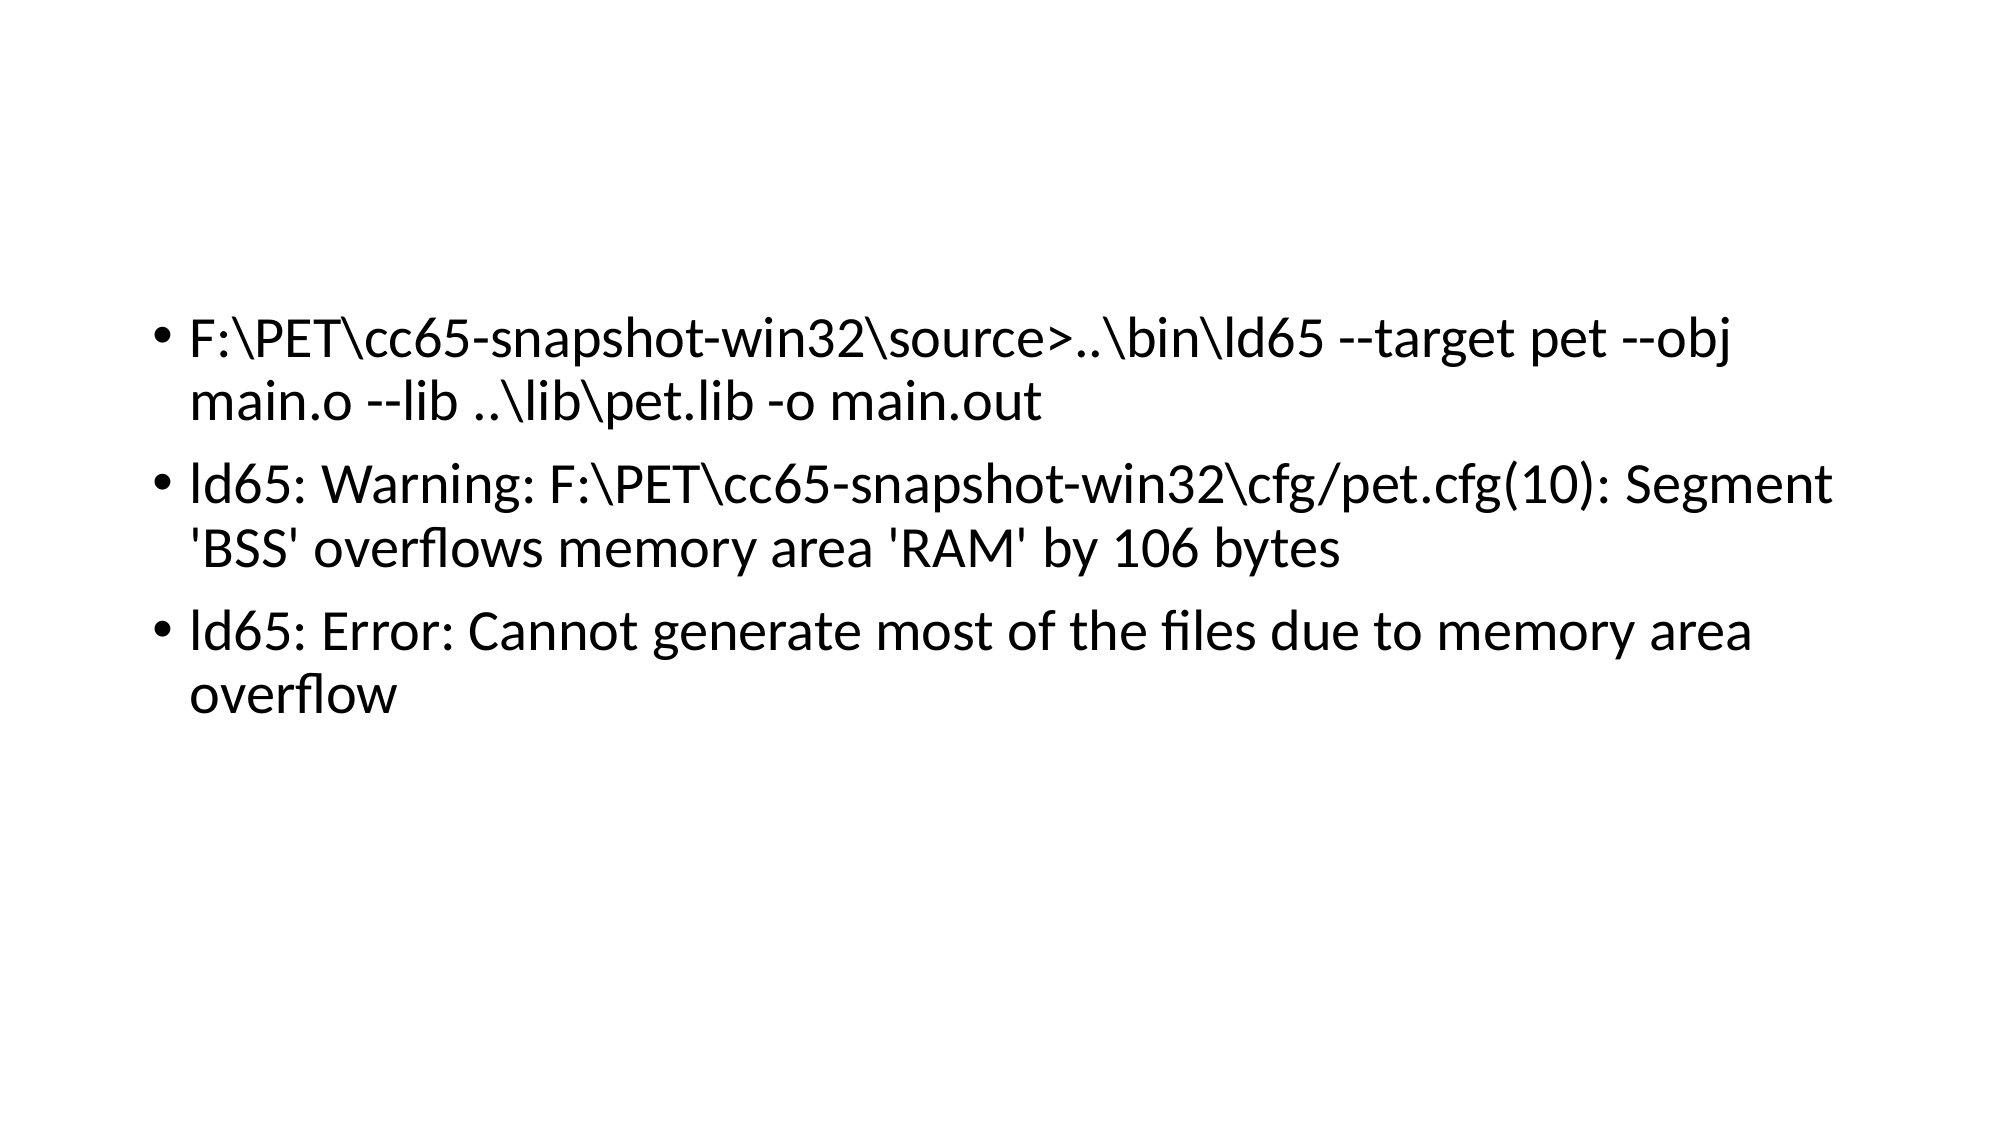

#
F:\PET\cc65-snapshot-win32\source>..\bin\ld65 --target pet --obj main.o --lib ..\lib\pet.lib -o main.out
ld65: Warning: F:\PET\cc65-snapshot-win32\cfg/pet.cfg(10): Segment 'BSS' overflows memory area 'RAM' by 106 bytes
ld65: Error: Cannot generate most of the files due to memory area overflow